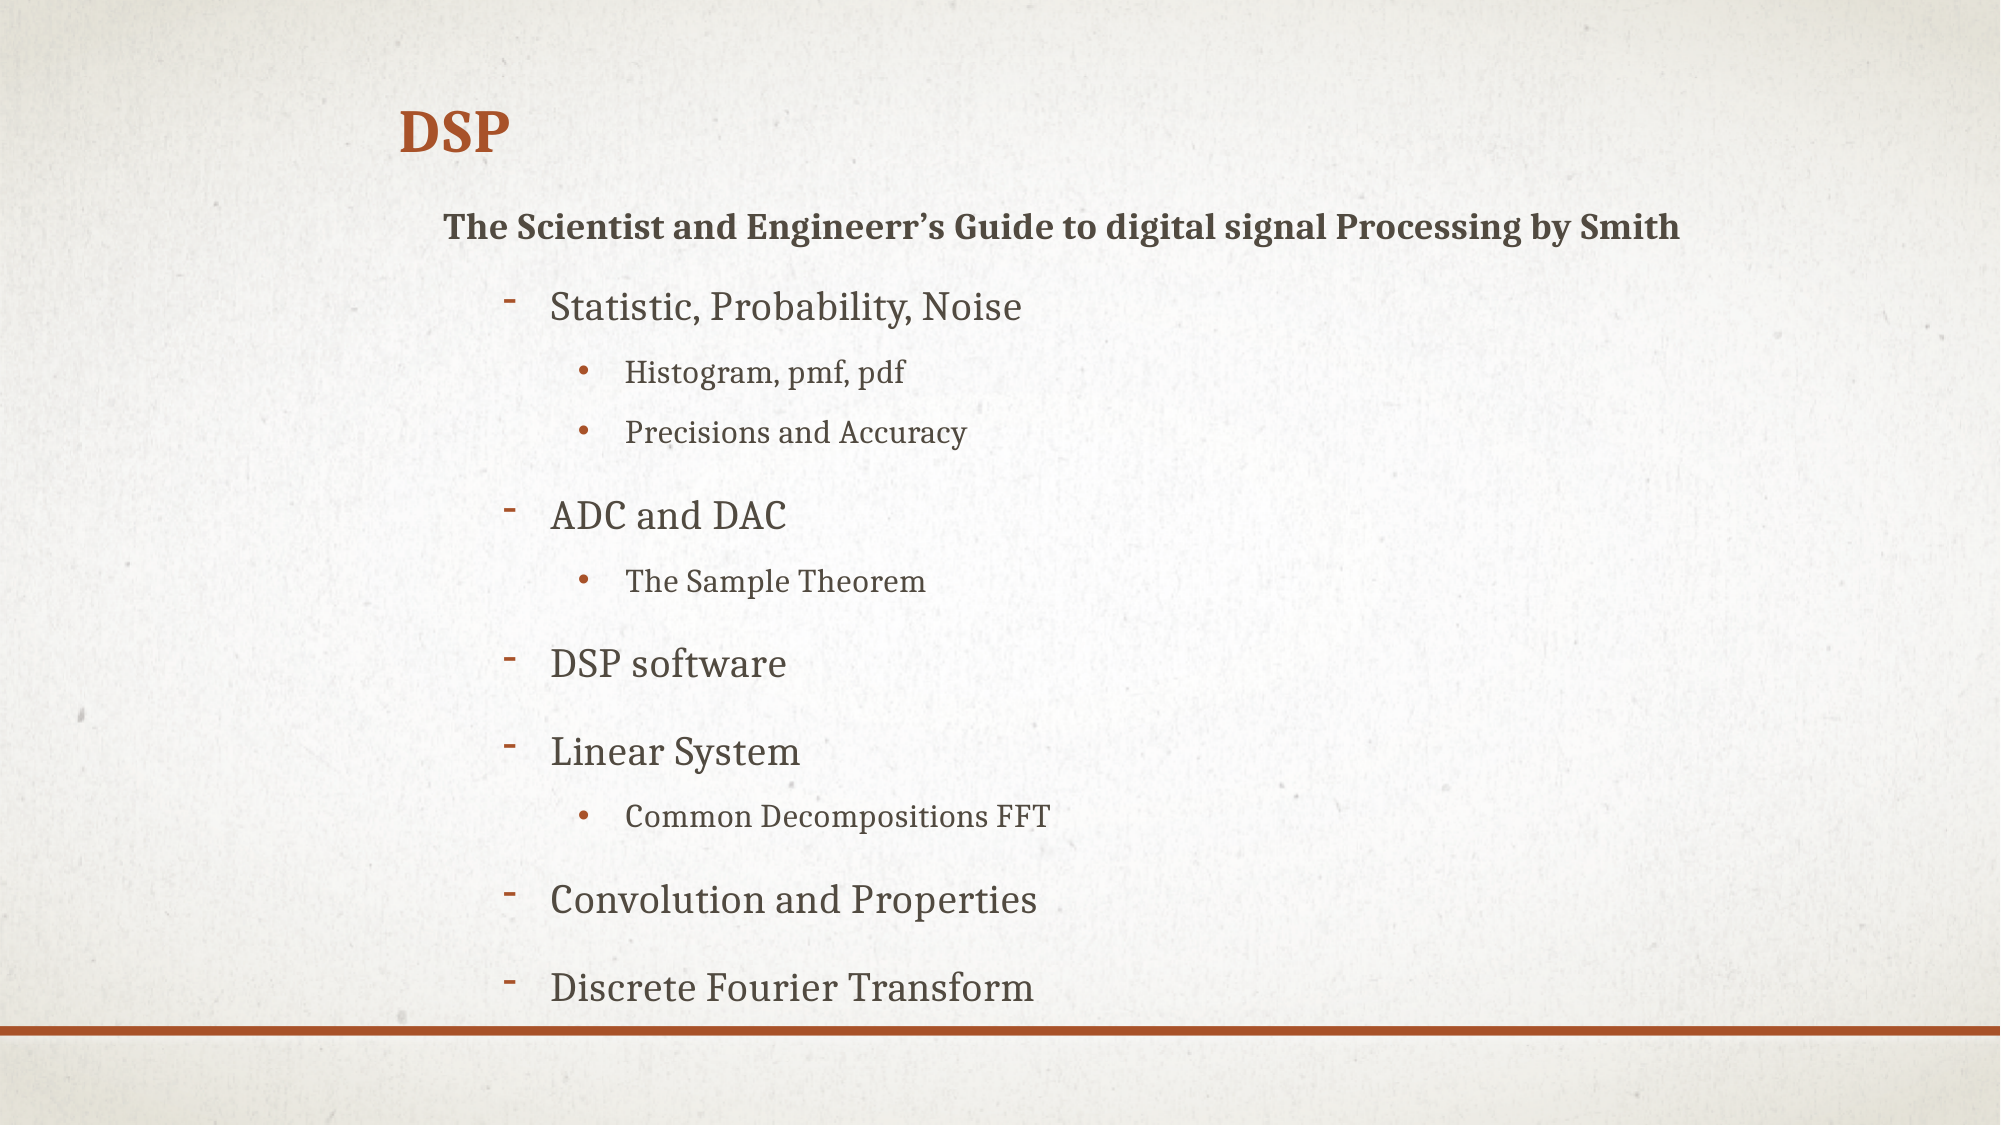

Dsp
The Scientist and Engineerr’s Guide to digital signal Processing by Smith
Statistic, Probability, Noise
Histogram, pmf, pdf
Precisions and Accuracy
ADC and DAC
The Sample Theorem
DSP software
Linear System
Common Decompositions FFT
Convolution and Properties
Discrete Fourier Transform